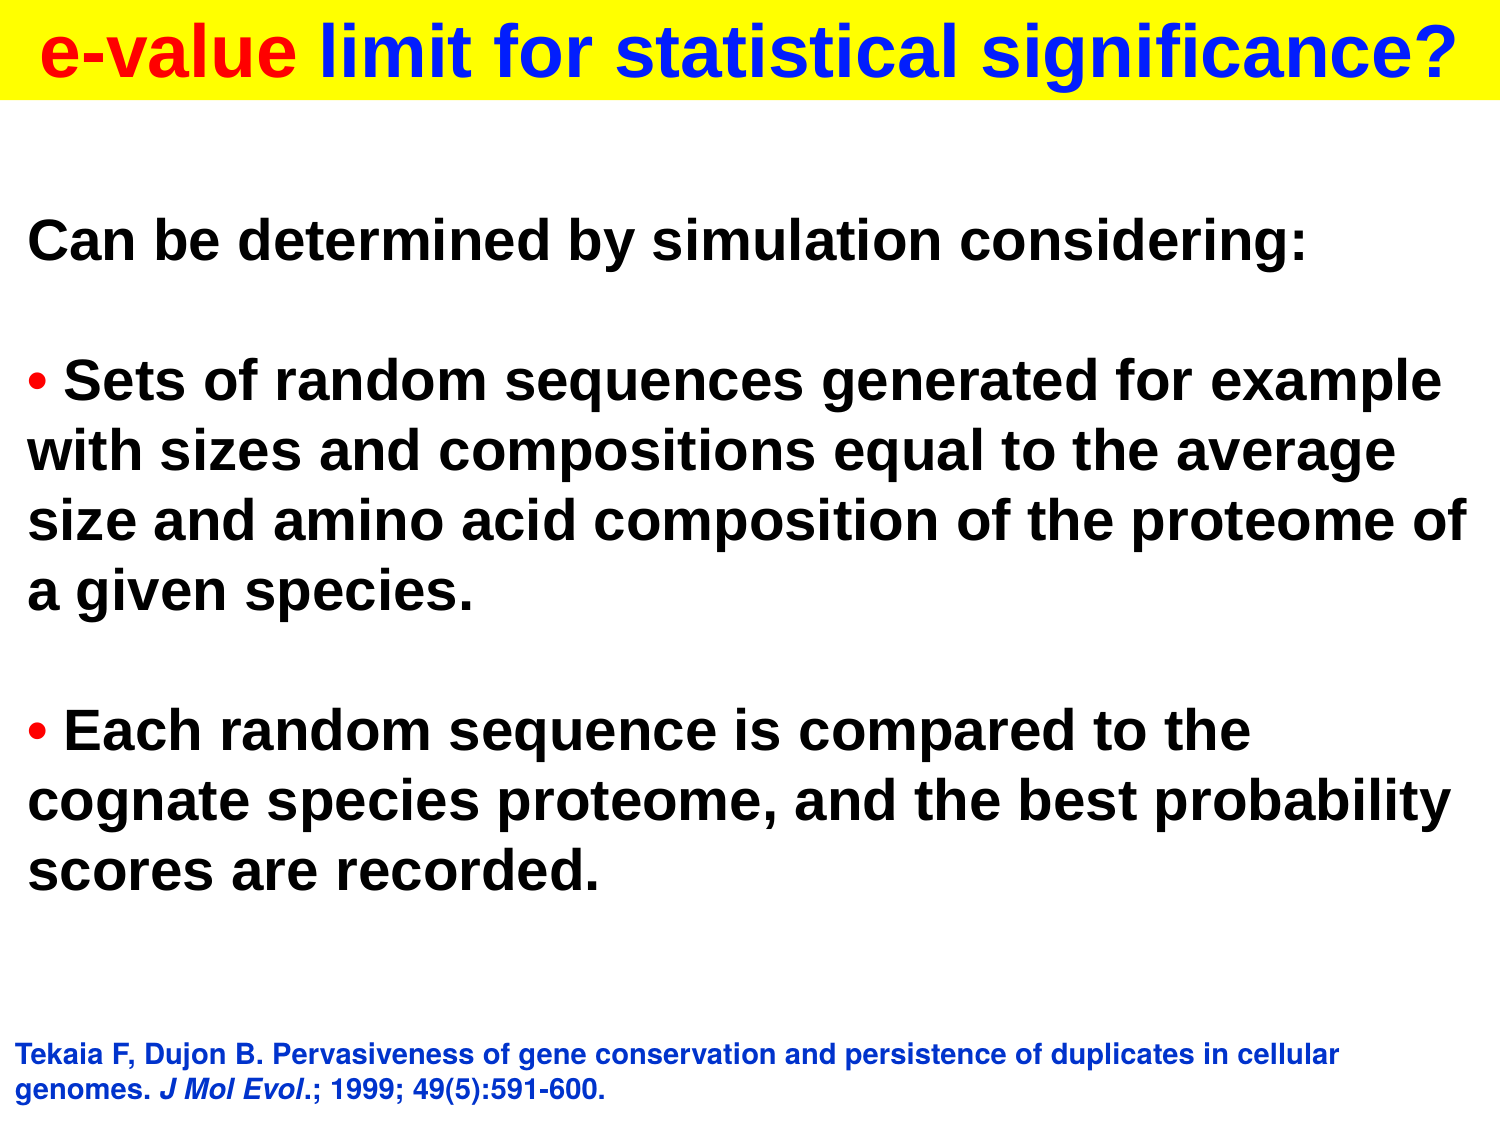

e-value limit for statistical significance?
Can be determined by simulation considering:

• Sets of random sequences generated for example with sizes and compositions equal to the average size and amino acid composition of the proteome of a given species.

• Each random sequence is compared to the cognate species proteome, and the best probability scores are recorded.
Tekaia F, Dujon B. Pervasiveness of gene conservation and persistence of duplicates in cellular genomes. J Mol Evol.; 1999; 49(5):591-600.